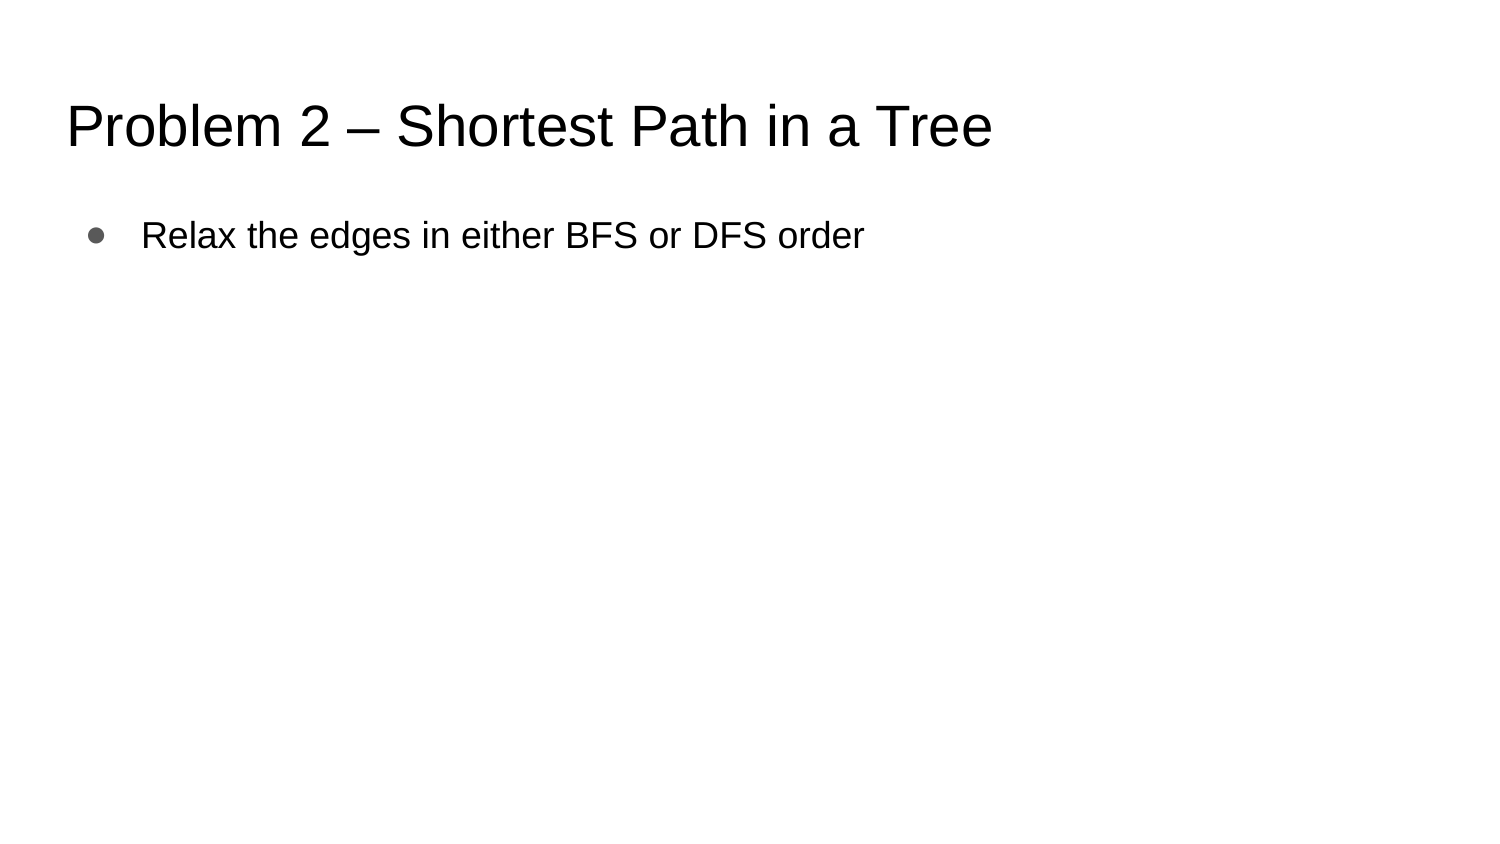

# Problem 2 – Shortest Path in a Tree
Relax the edges in either BFS or DFS order